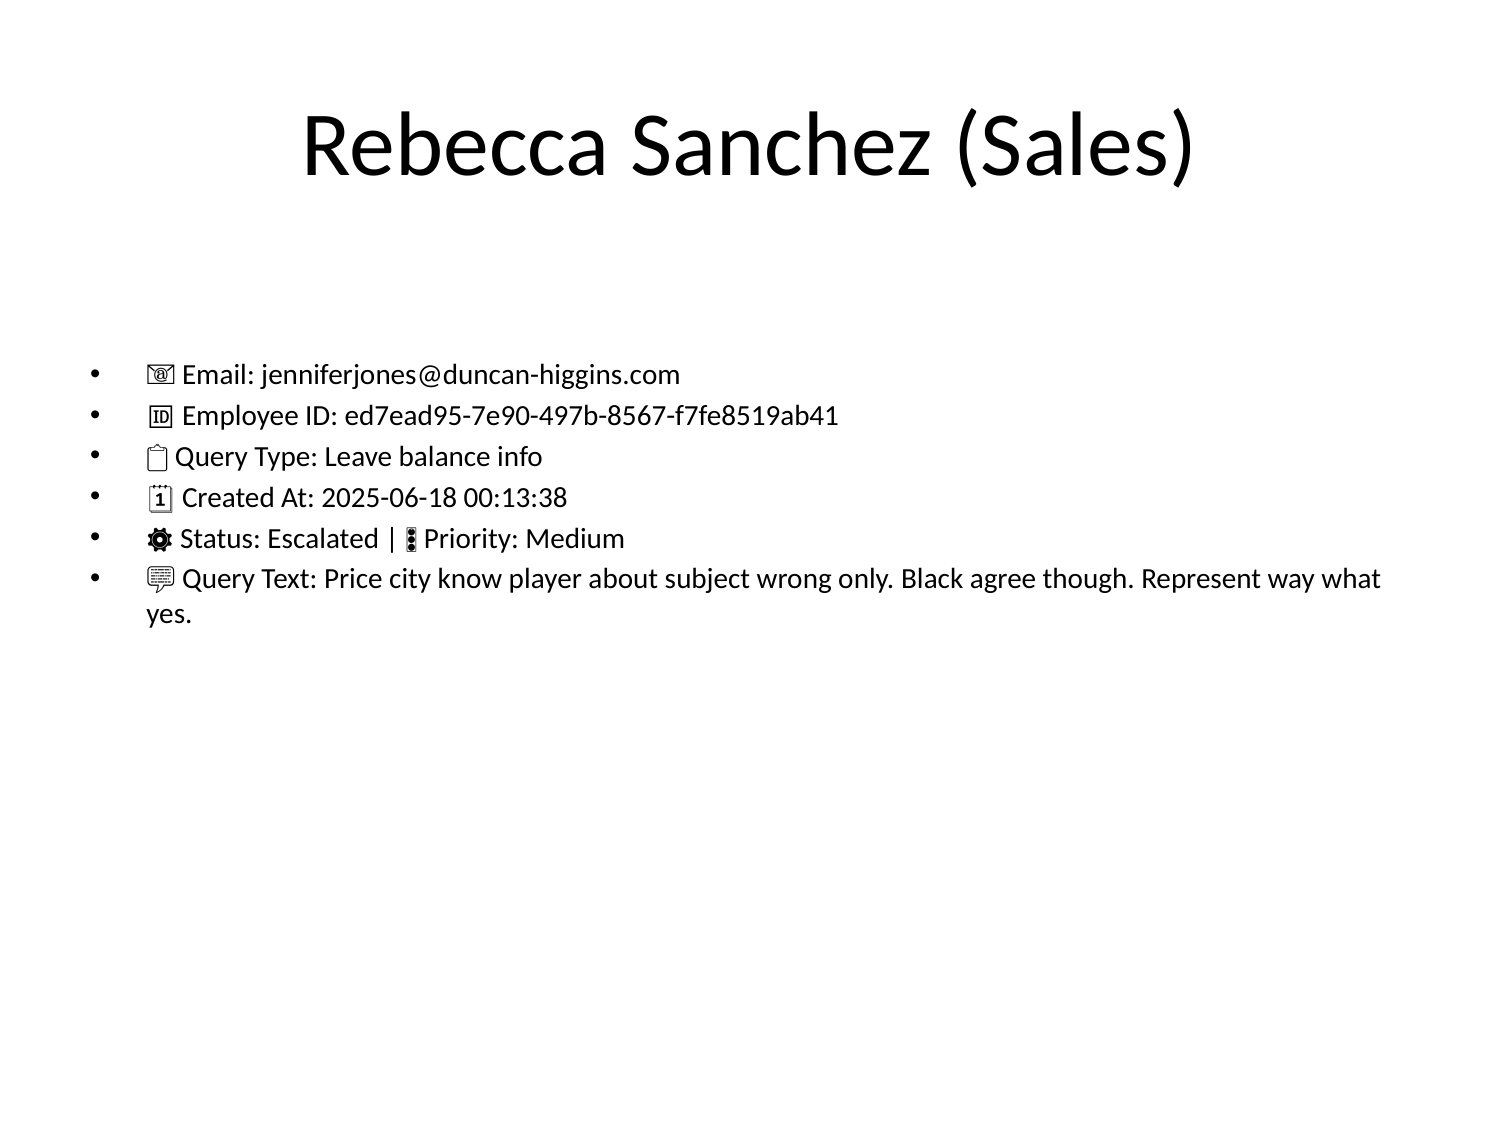

# Rebecca Sanchez (Sales)

📧 Email: jenniferjones@duncan-higgins.com
🆔 Employee ID: ed7ead95-7e90-497b-8567-f7fe8519ab41
📋 Query Type: Leave balance info
🗓 Created At: 2025-06-18 00:13:38
⚙ Status: Escalated | 🚦 Priority: Medium
💬 Query Text: Price city know player about subject wrong only. Black agree though. Represent way what yes.